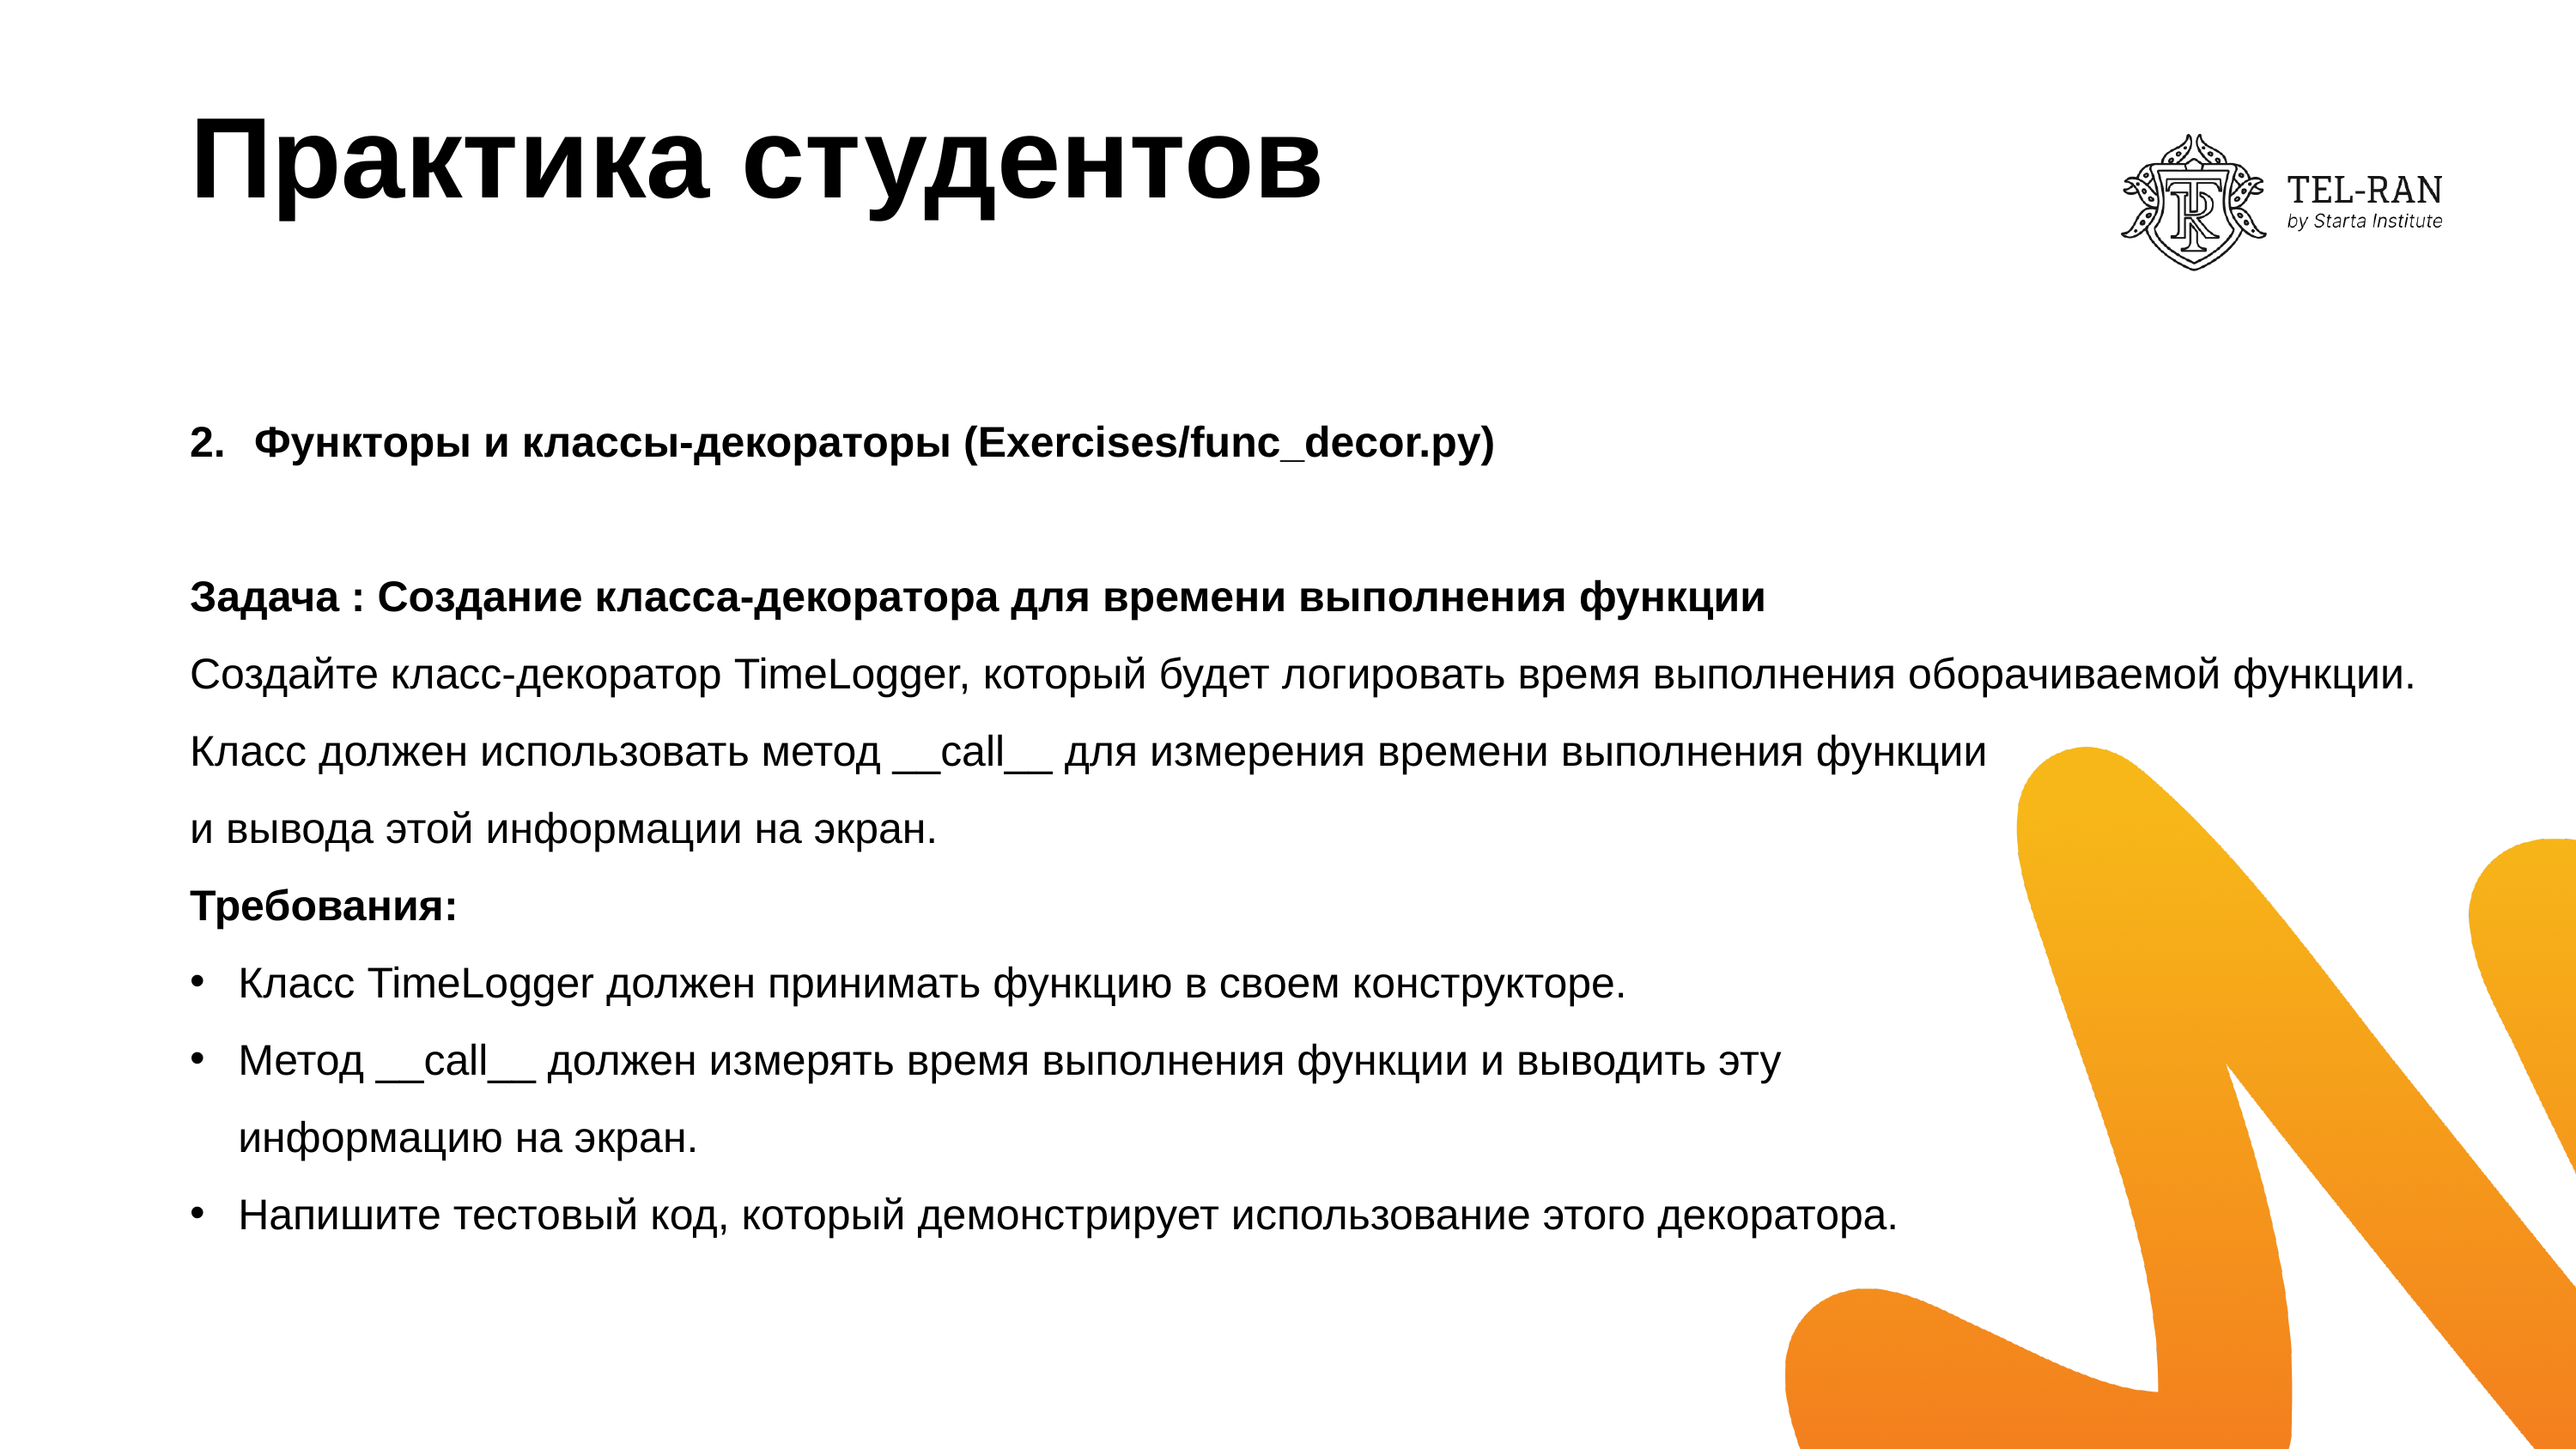

# Практика студентов
Функторы и классы-декораторы (Exercises/func_decor.py)

Задача : Создание класса-декоратора для времени выполнения функции
Создайте класс-декоратор TimeLogger, который будет логировать время выполнения оборачиваемой функции. Класс должен использовать метод __call__ для измерения времени выполнения функции
и вывода этой информации на экран.
Требования:
Класс TimeLogger должен принимать функцию в своем конструкторе.
Метод __call__ должен измерять время выполнения функции и выводить эту
информацию на экран.
Напишите тестовый код, который демонстрирует использование этого декоратора.